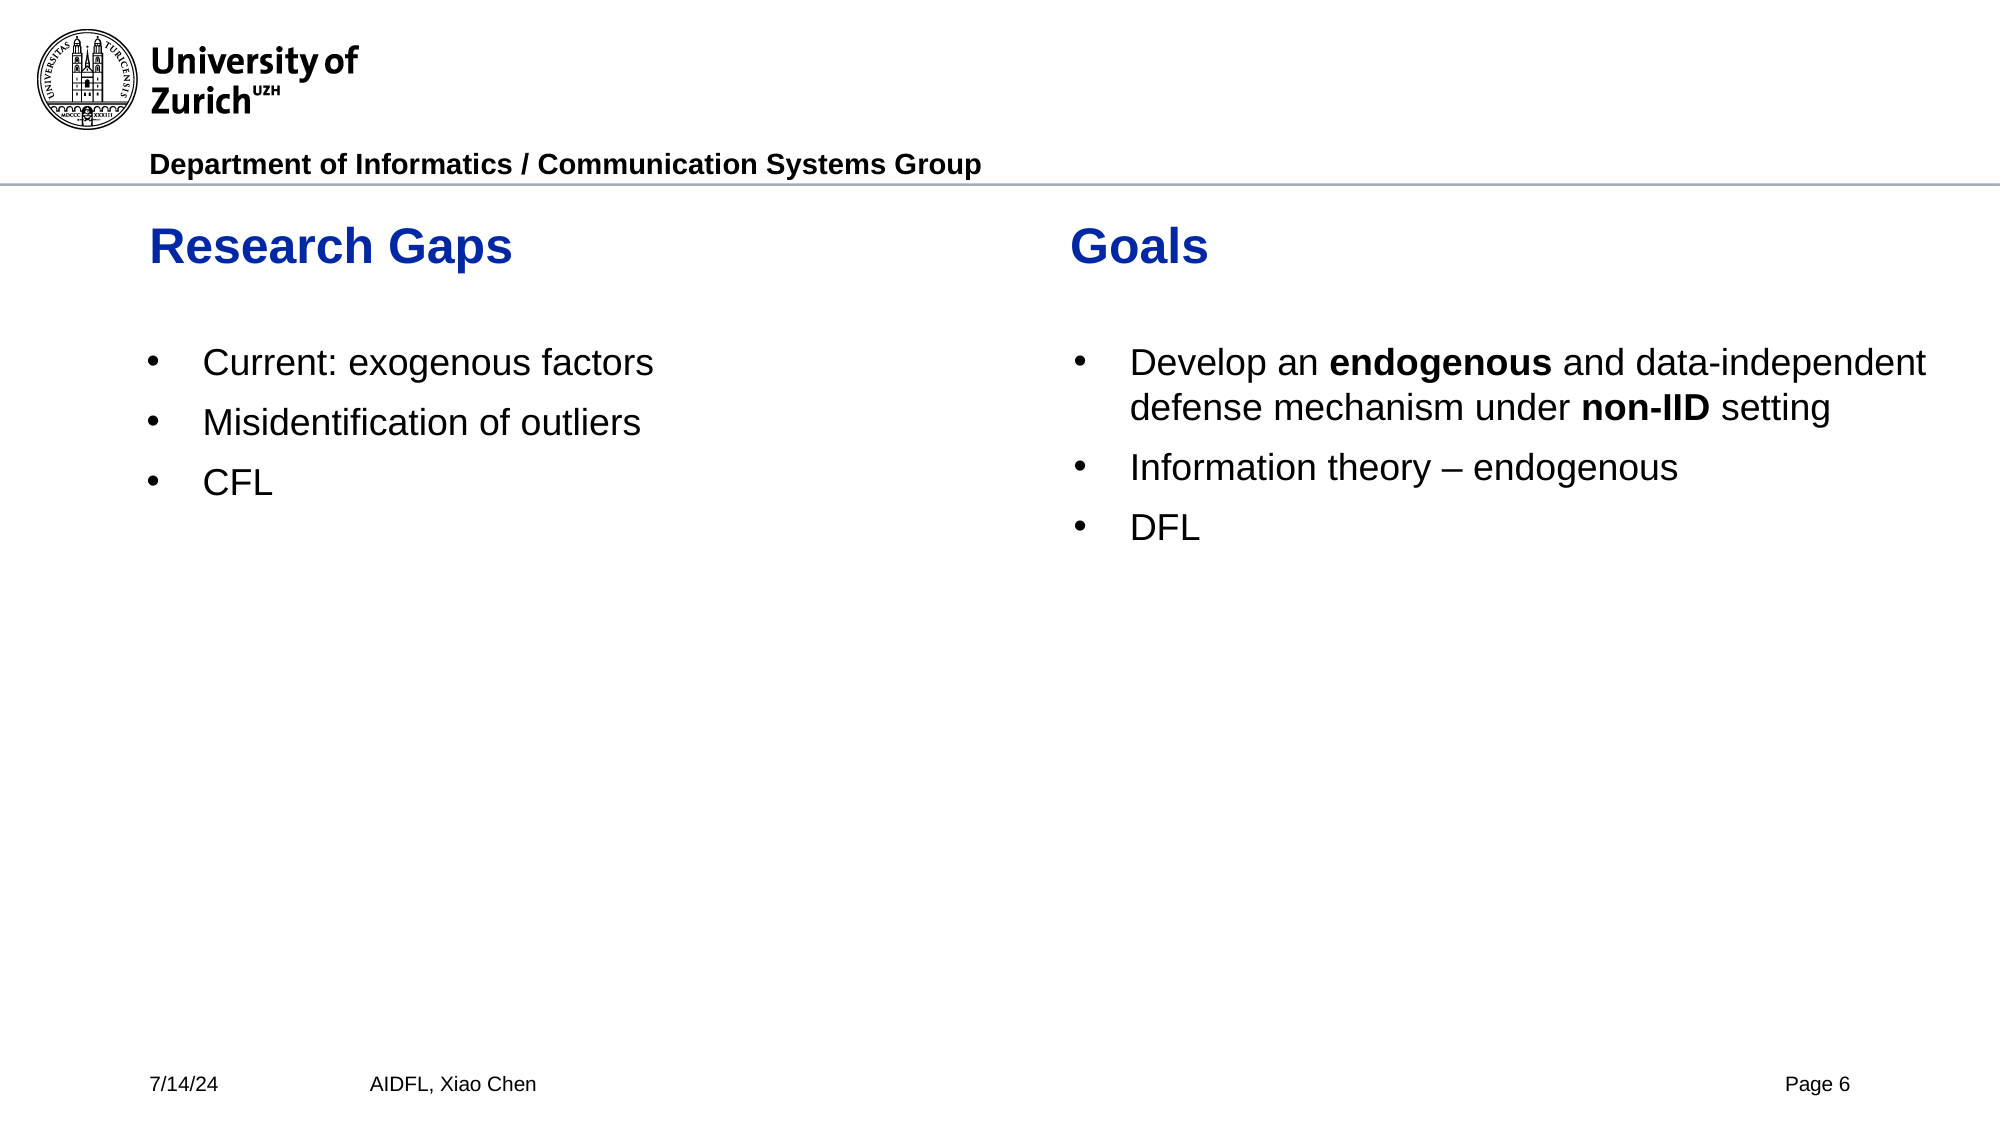

# Research Gaps
Goals
Current: exogenous factors
Misidentification of outliers
CFL

Develop an endogenous and data-independent defense mechanism under non-IID setting
Information theory – endogenous
DFL

7/14/24
AIDFL, Xiao Chen
Page 6